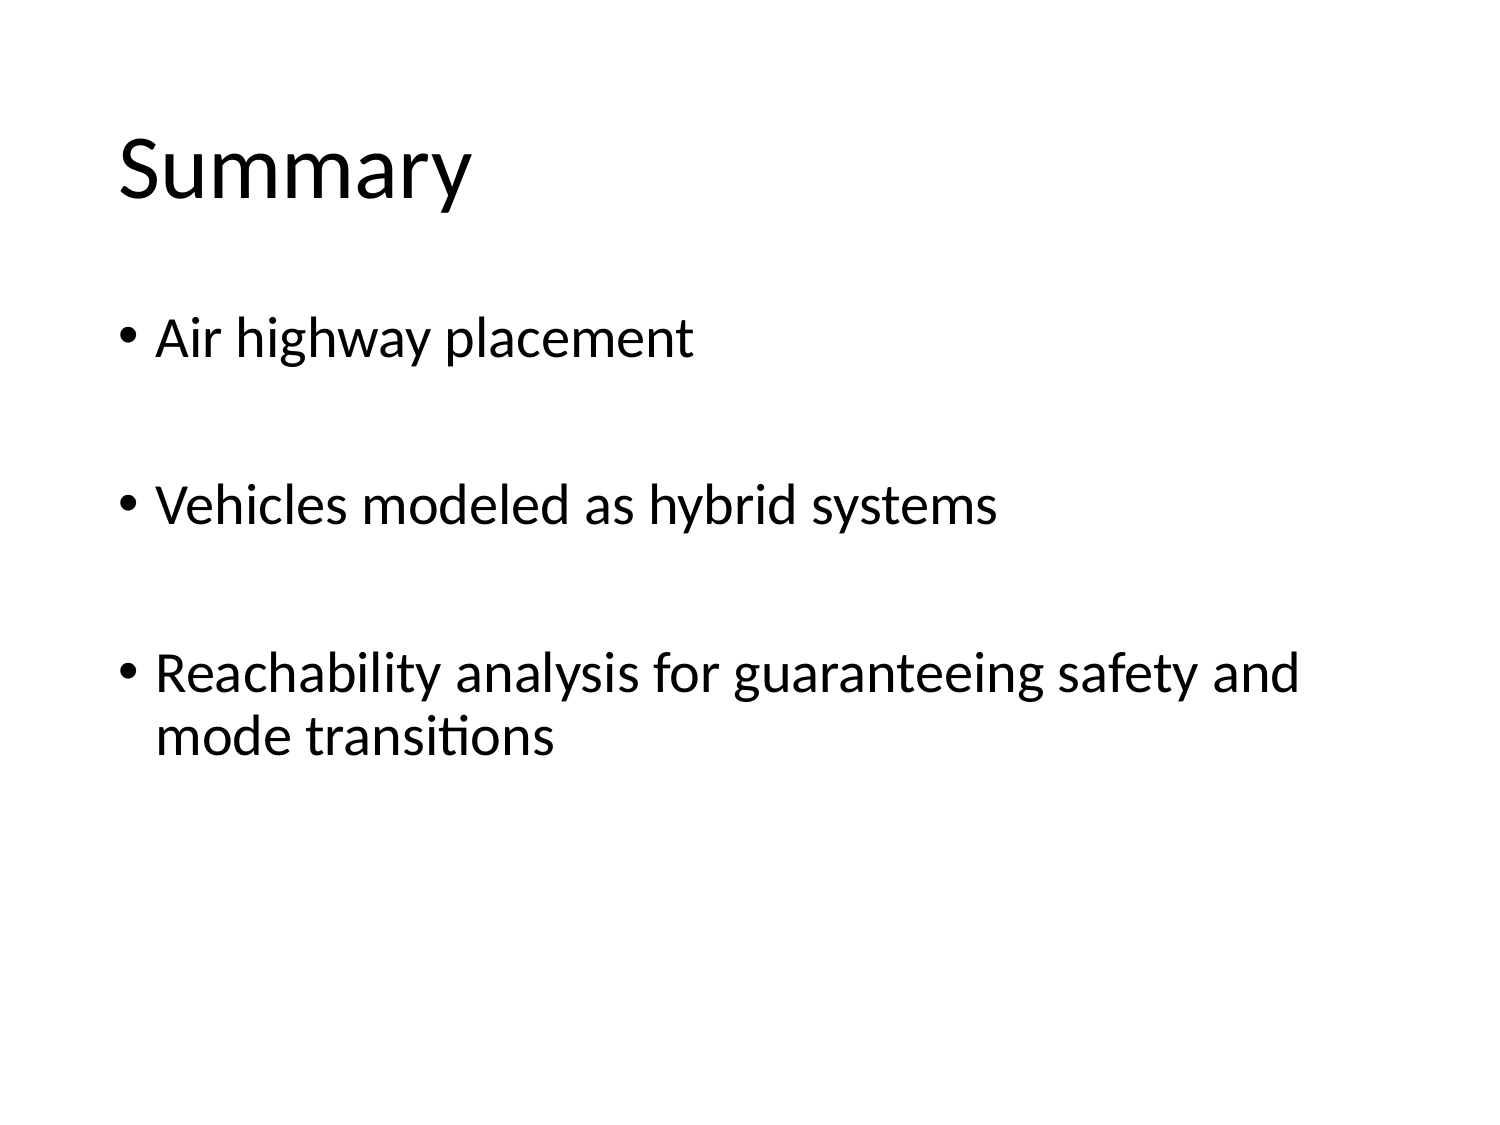

# Summary
Air highway placement

Vehicles modeled as hybrid systems

Reachability analysis for guaranteeing safety and mode transitions